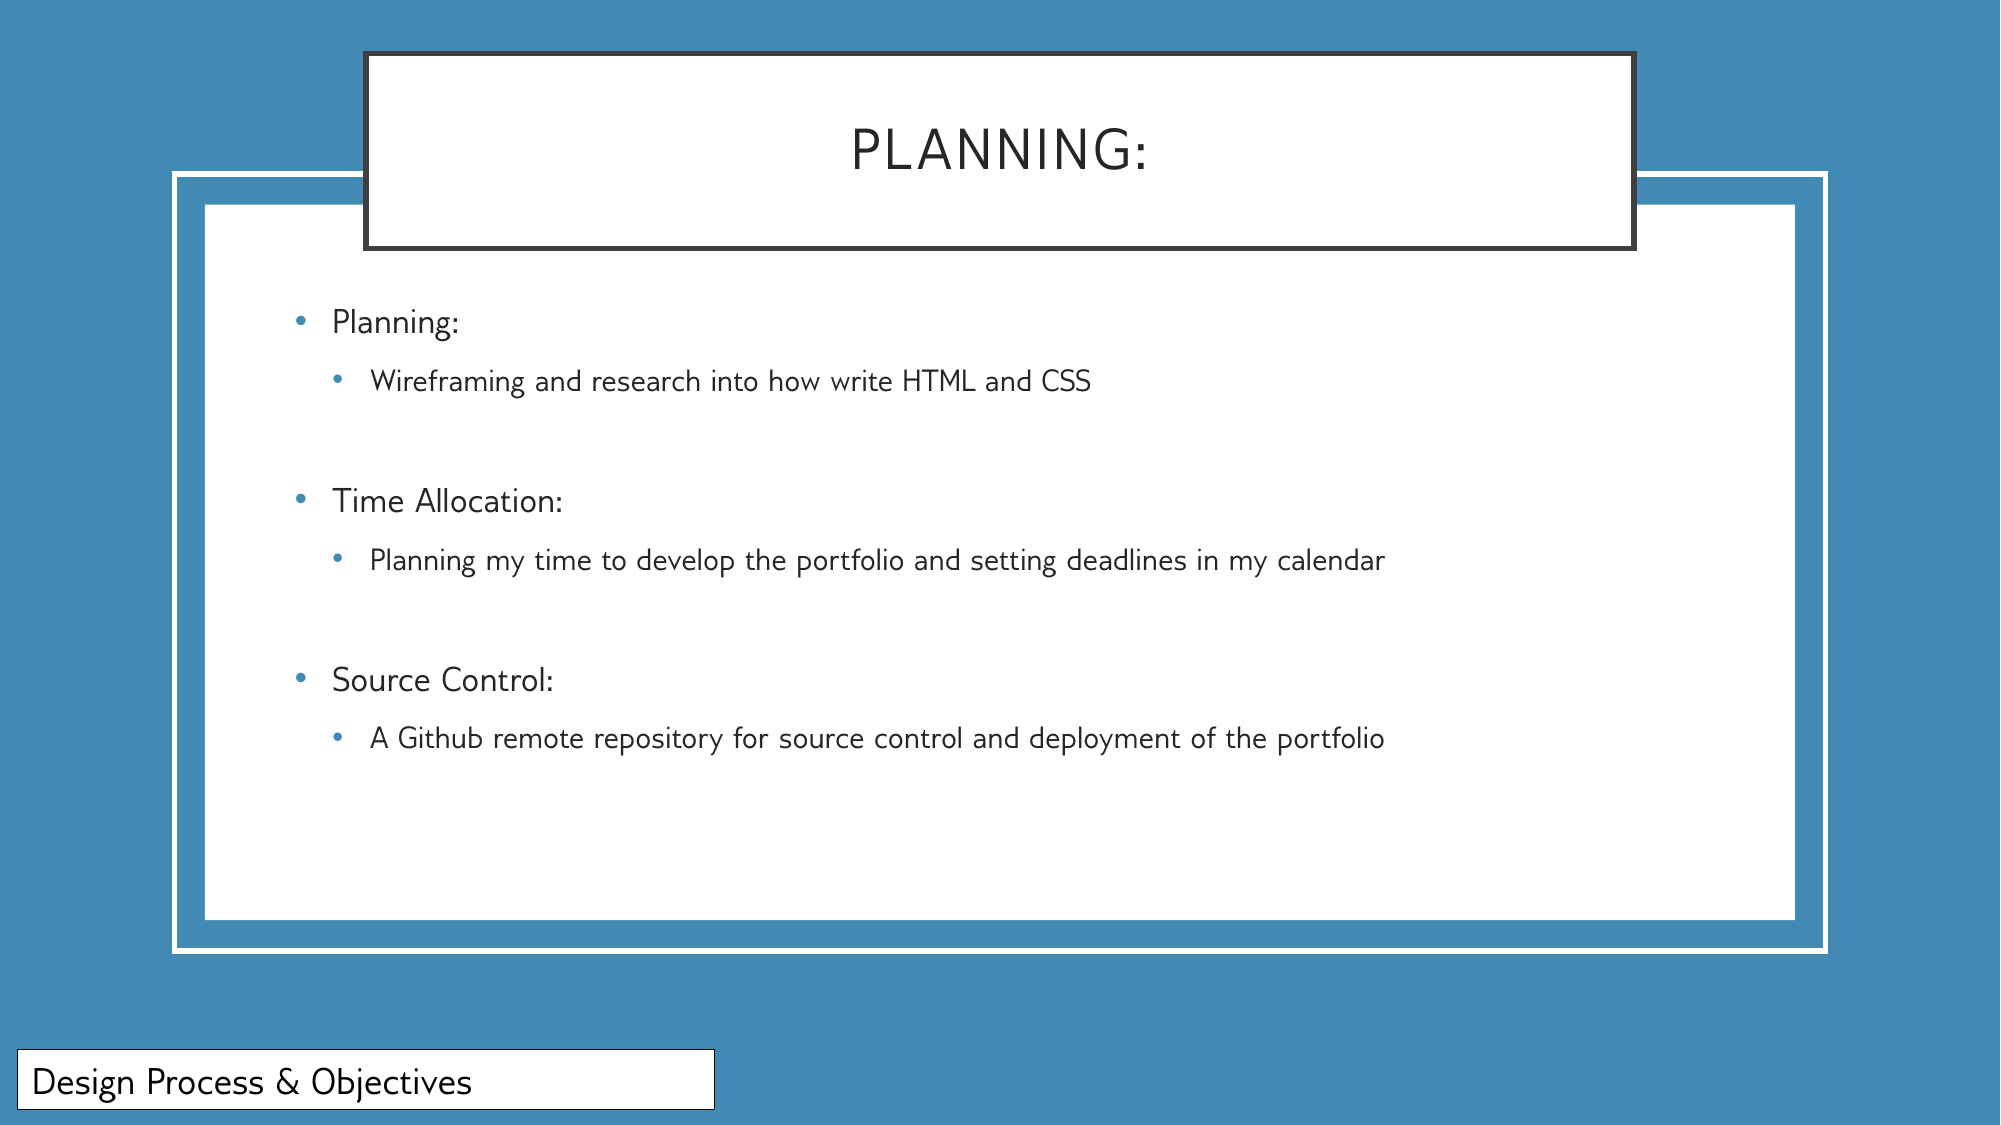

# PLANNING:

Planning:
Wireframing and research into how write HTML and CSS

Time Allocation:
Planning my time to develop the portfolio and setting deadlines in my calendar

Source Control:
A Github remote repository for source control and deployment of the portfolio

Design Process & Objectives